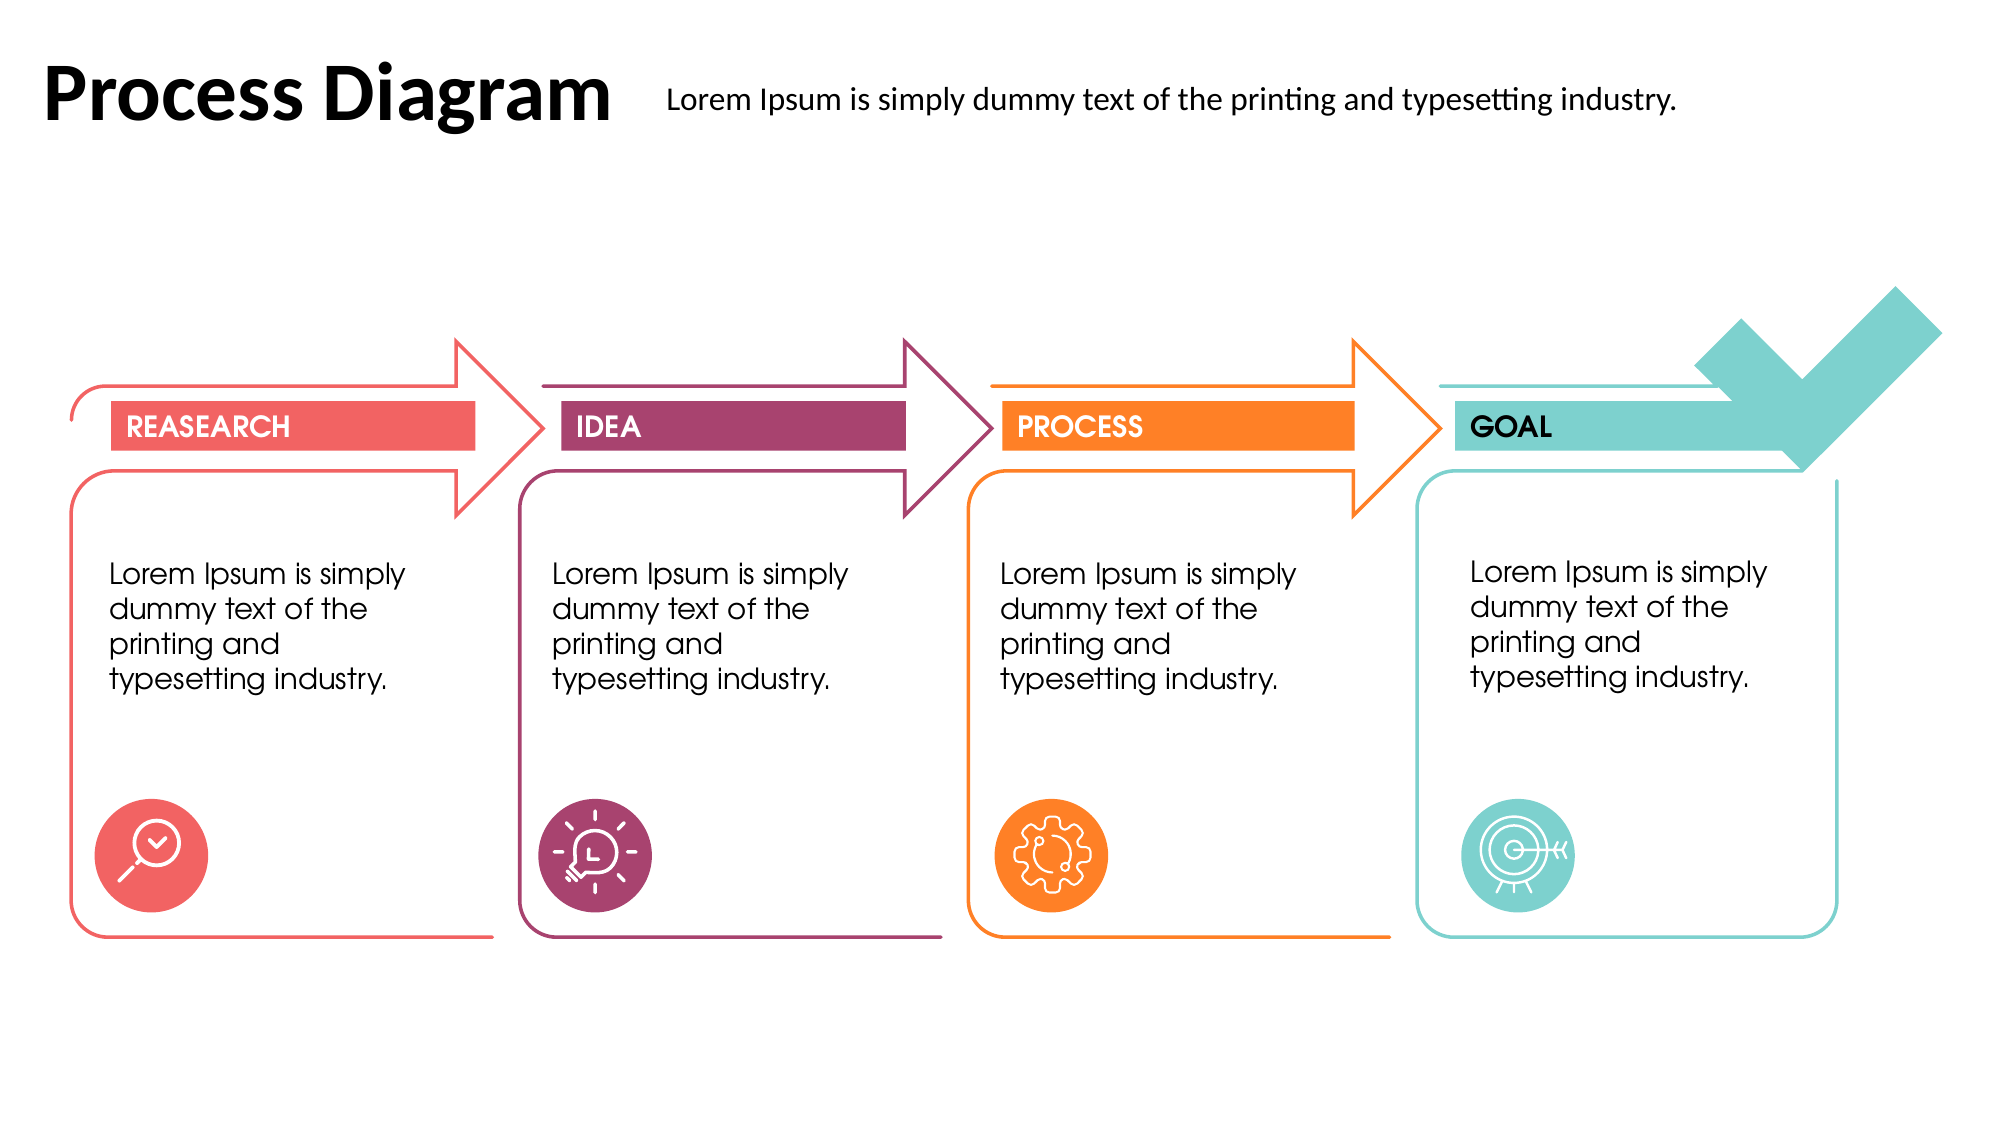

Process Diagram
Lorem Ipsum is simply dummy text of the printing and typesetting industry.

REASEARCH
IDEA
PROCESS
GOAL
Lorem Ipsum is simply dummy text of the printing and typesetting industry.
Lorem Ipsum is simply dummy text of the printing and typesetting industry.
Lorem Ipsum is simply dummy text of the printing and typesetting industry.
Lorem Ipsum is simply dummy text of the printing and typesetting industry.